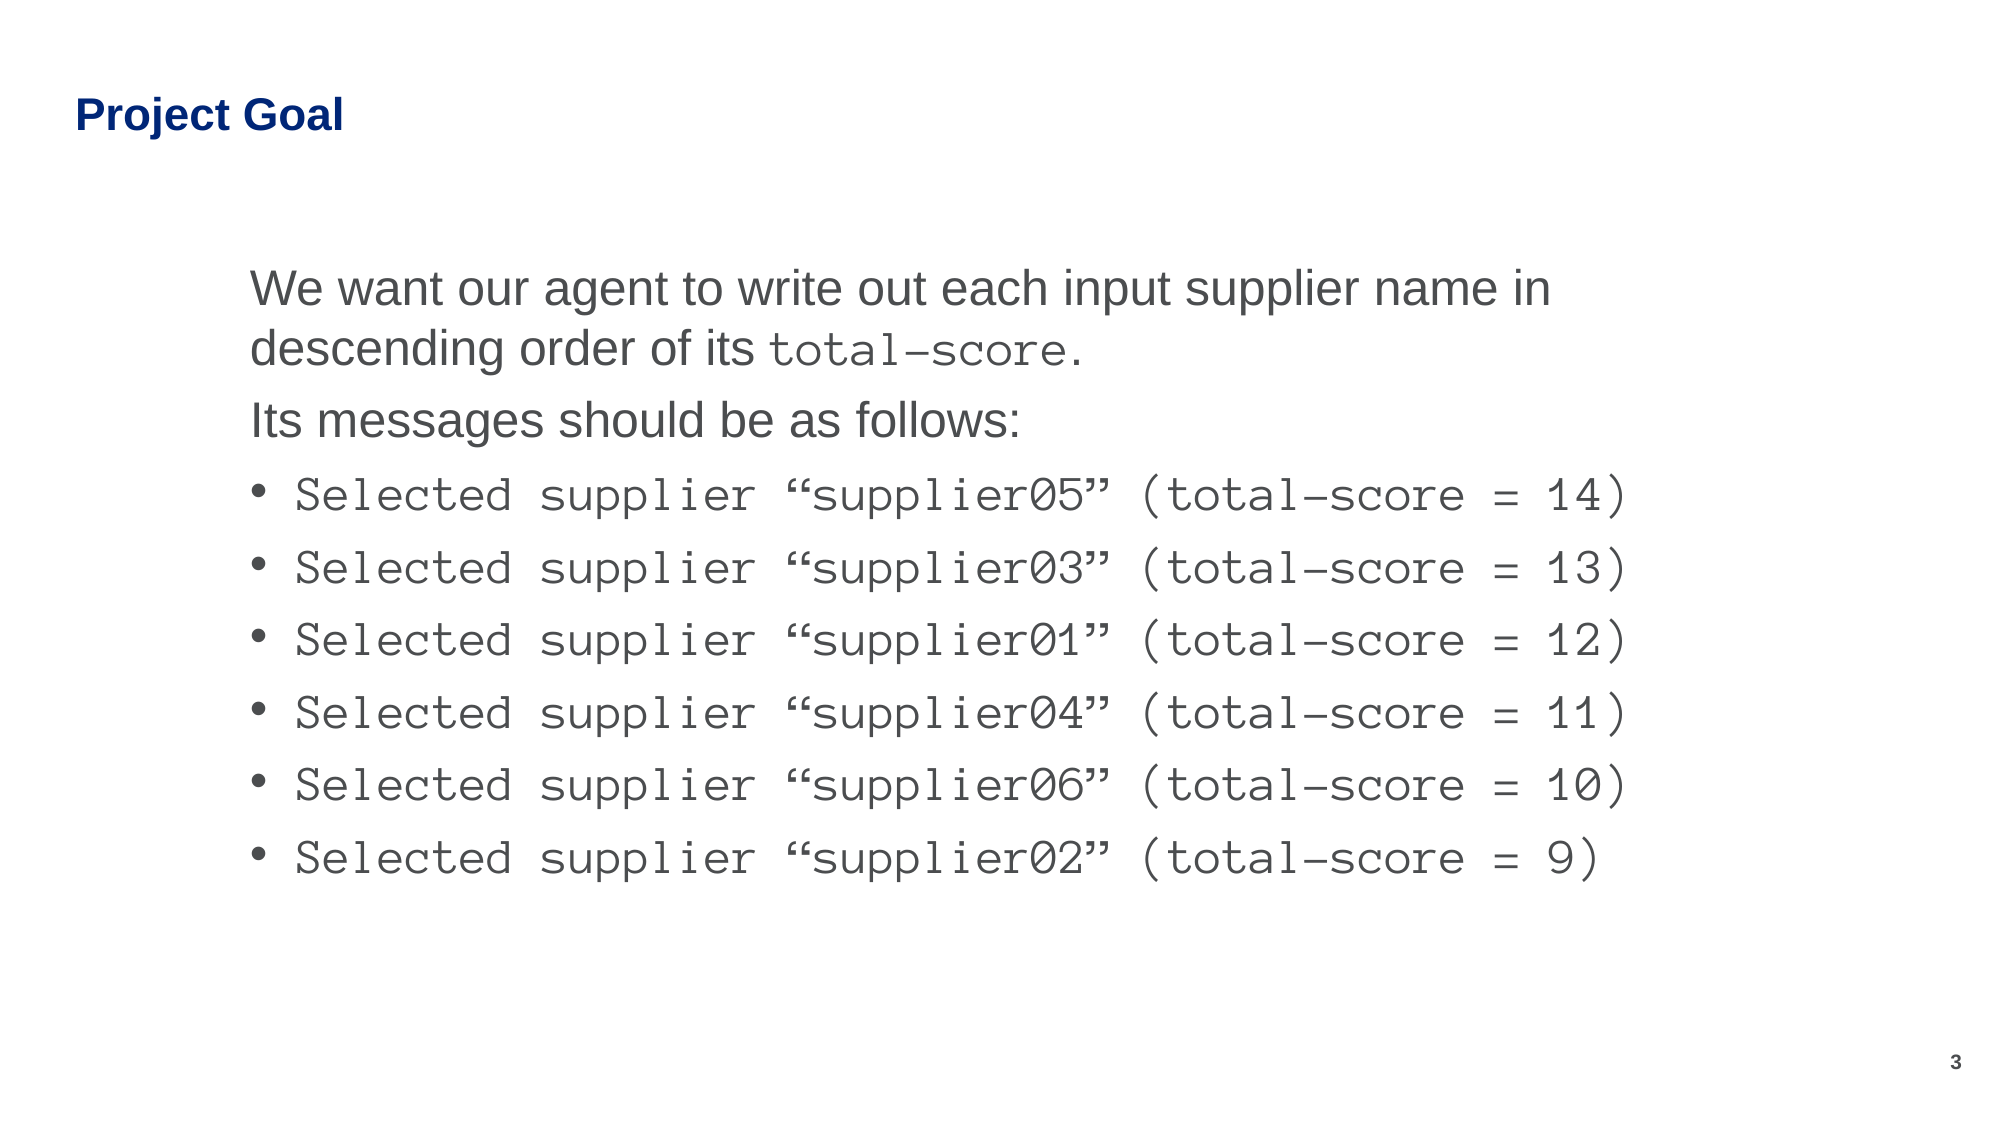

# Project Goal
We want our agent to write out each input supplier name in descending order of its total-score.
Its messages should be as follows:
Selected supplier “supplier05” (total-score = 14)
Selected supplier “supplier03” (total-score = 13)
Selected supplier “supplier01” (total-score = 12)
Selected supplier “supplier04” (total-score = 11)
Selected supplier “supplier06” (total-score = 10)
Selected supplier “supplier02” (total-score = 9)